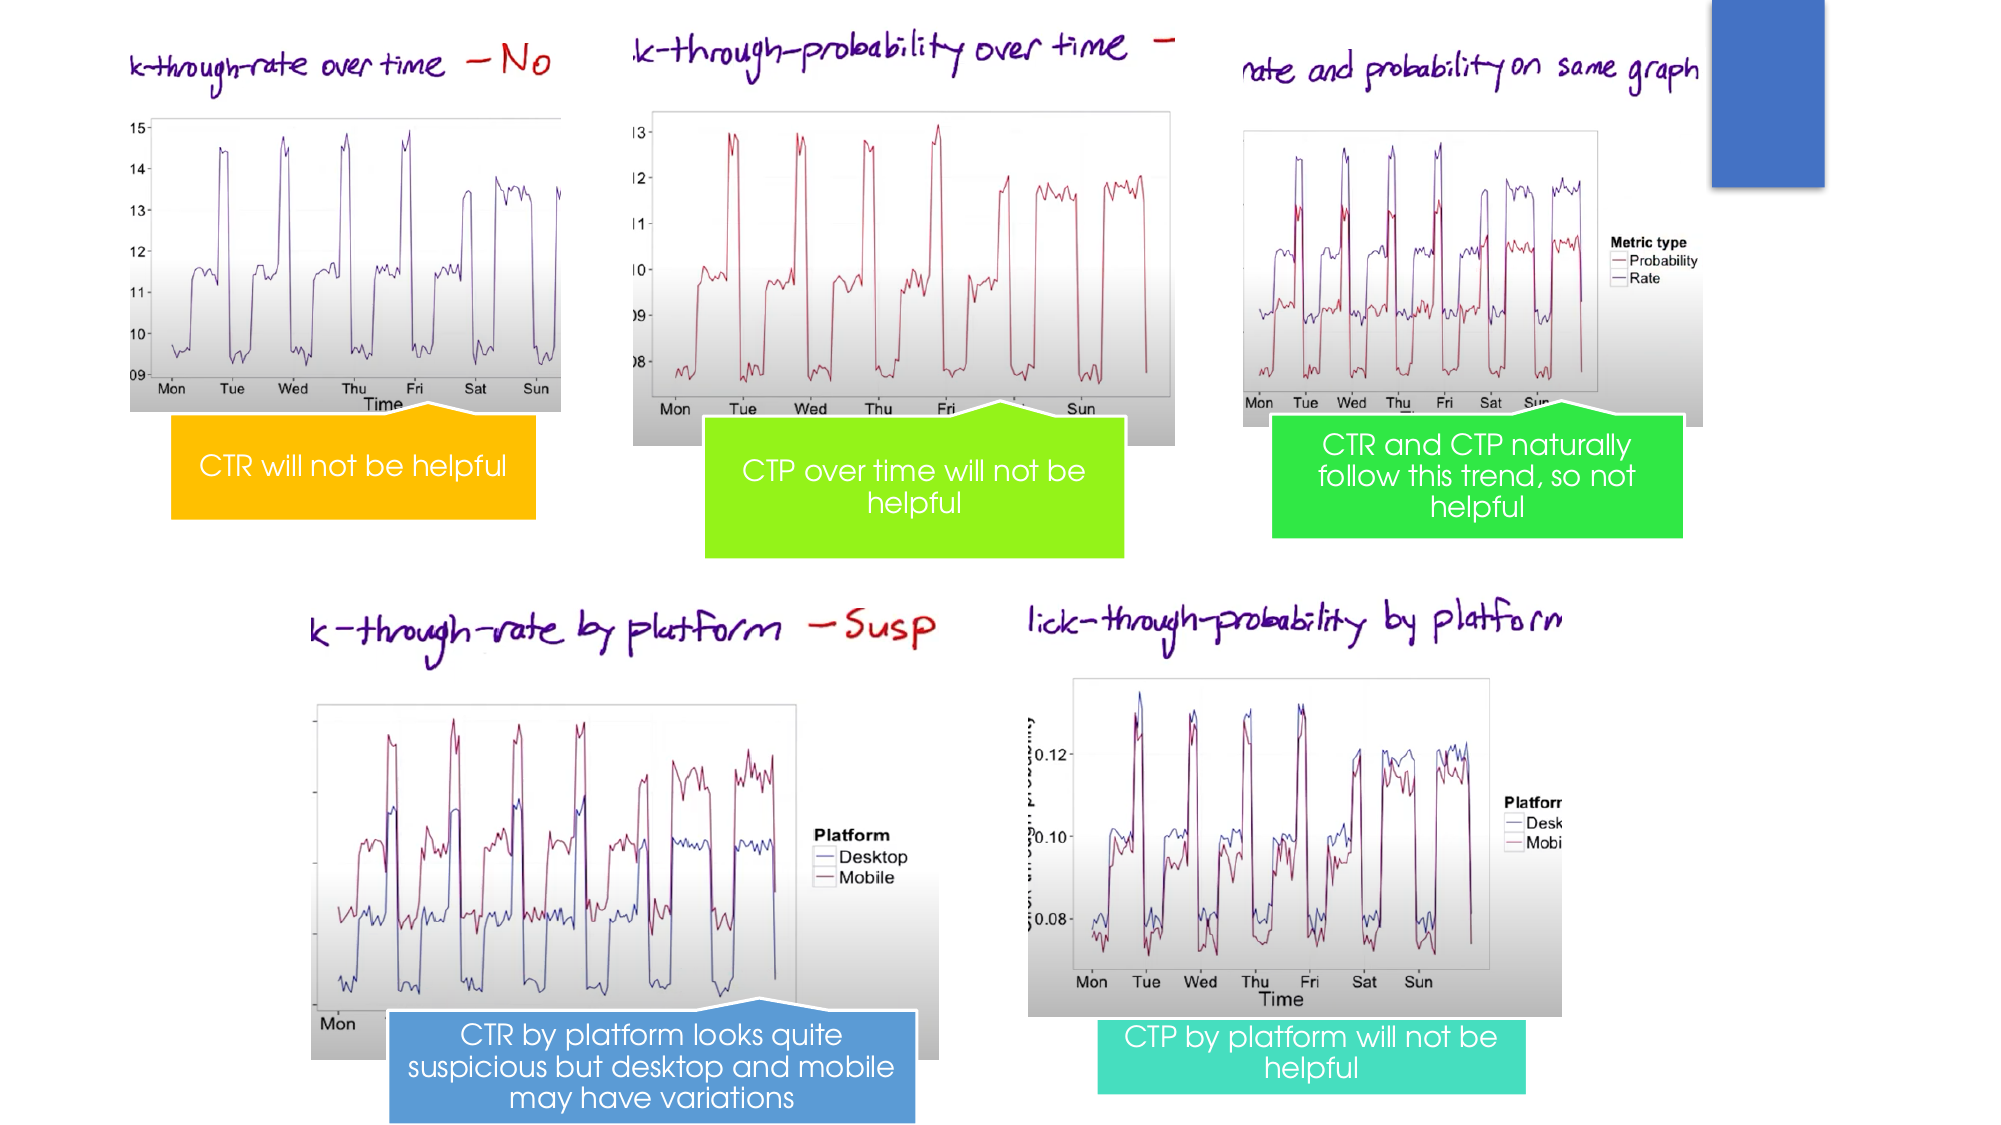

CTR will not be helpful
CTP over time will not be helpful
CTR and CTP naturally follow this trend, so not helpful
CTP by platform will not be helpful
CTR by platform looks quite suspicious but desktop and mobile may have variations